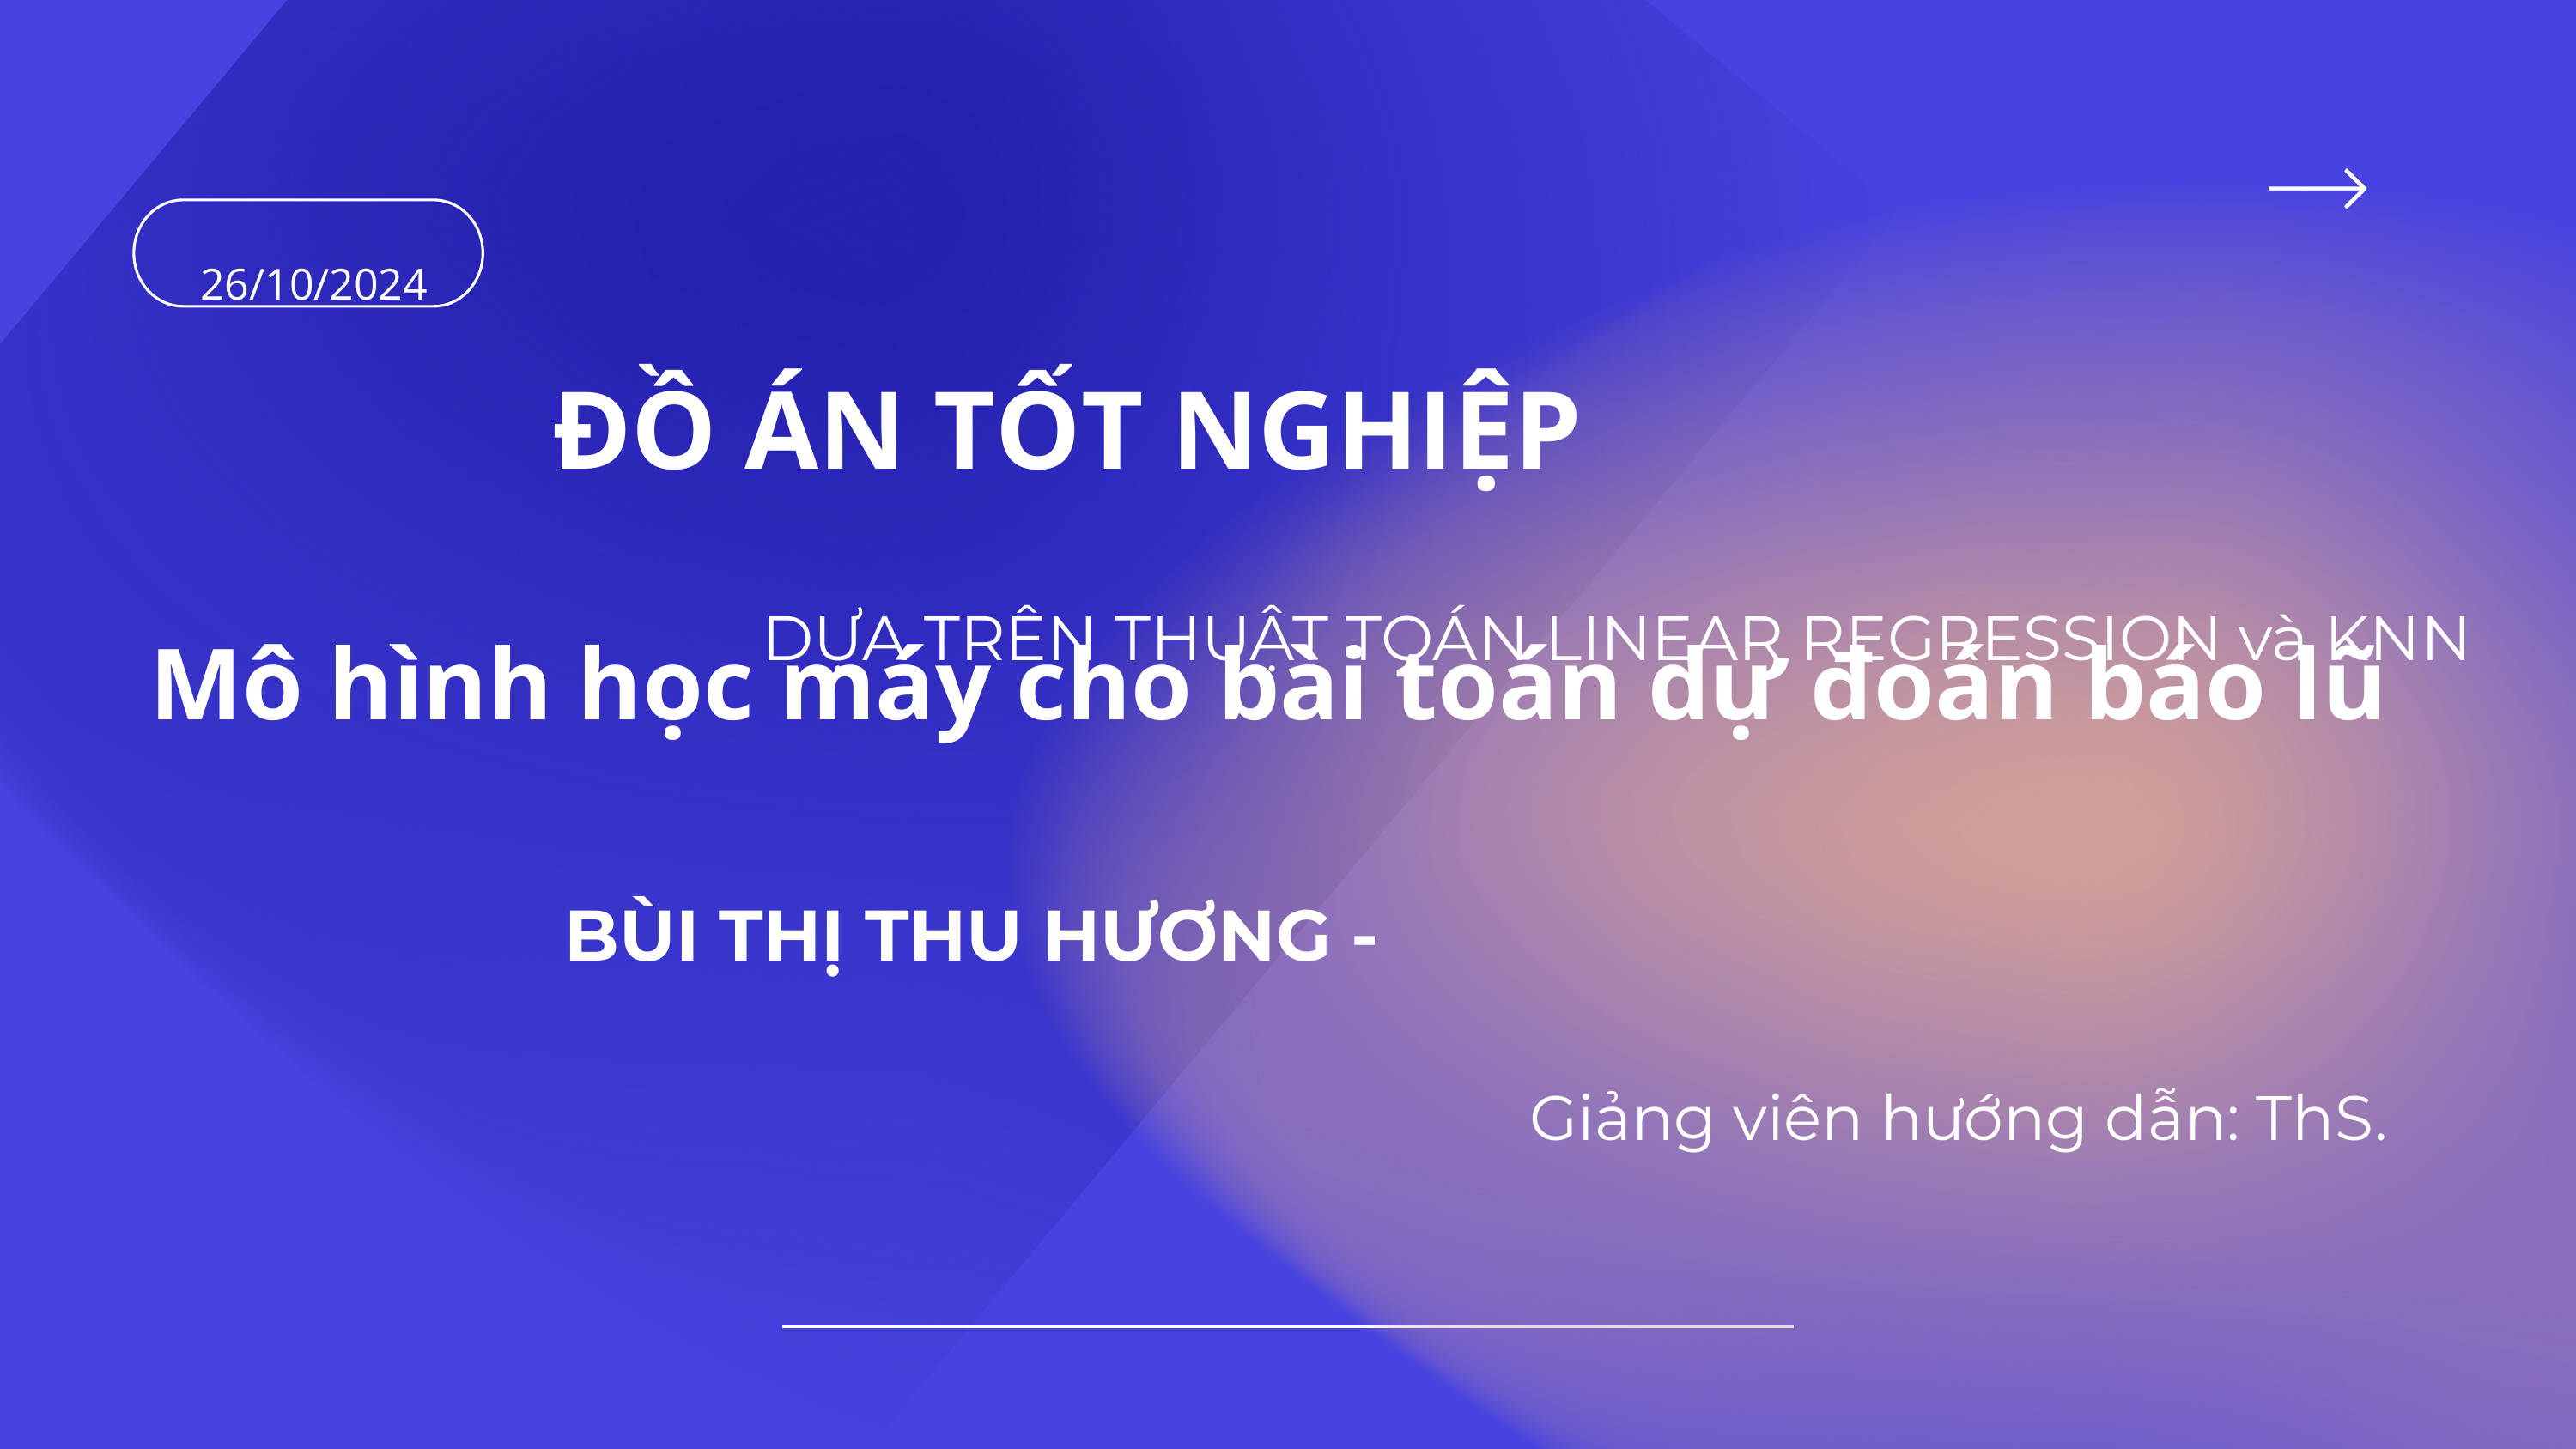

ĐỒ ÁN TỐT NGHIỆP
26/10/2024
Mô hình học máy cho bài toán dự đoán báo lũ
DỰA TRÊN THUẬT TOÁN LINEAR REGRESSION và KNN
BÙI THỊ THU HƯƠNG -
Giảng viên hướng dẫn: ThS.